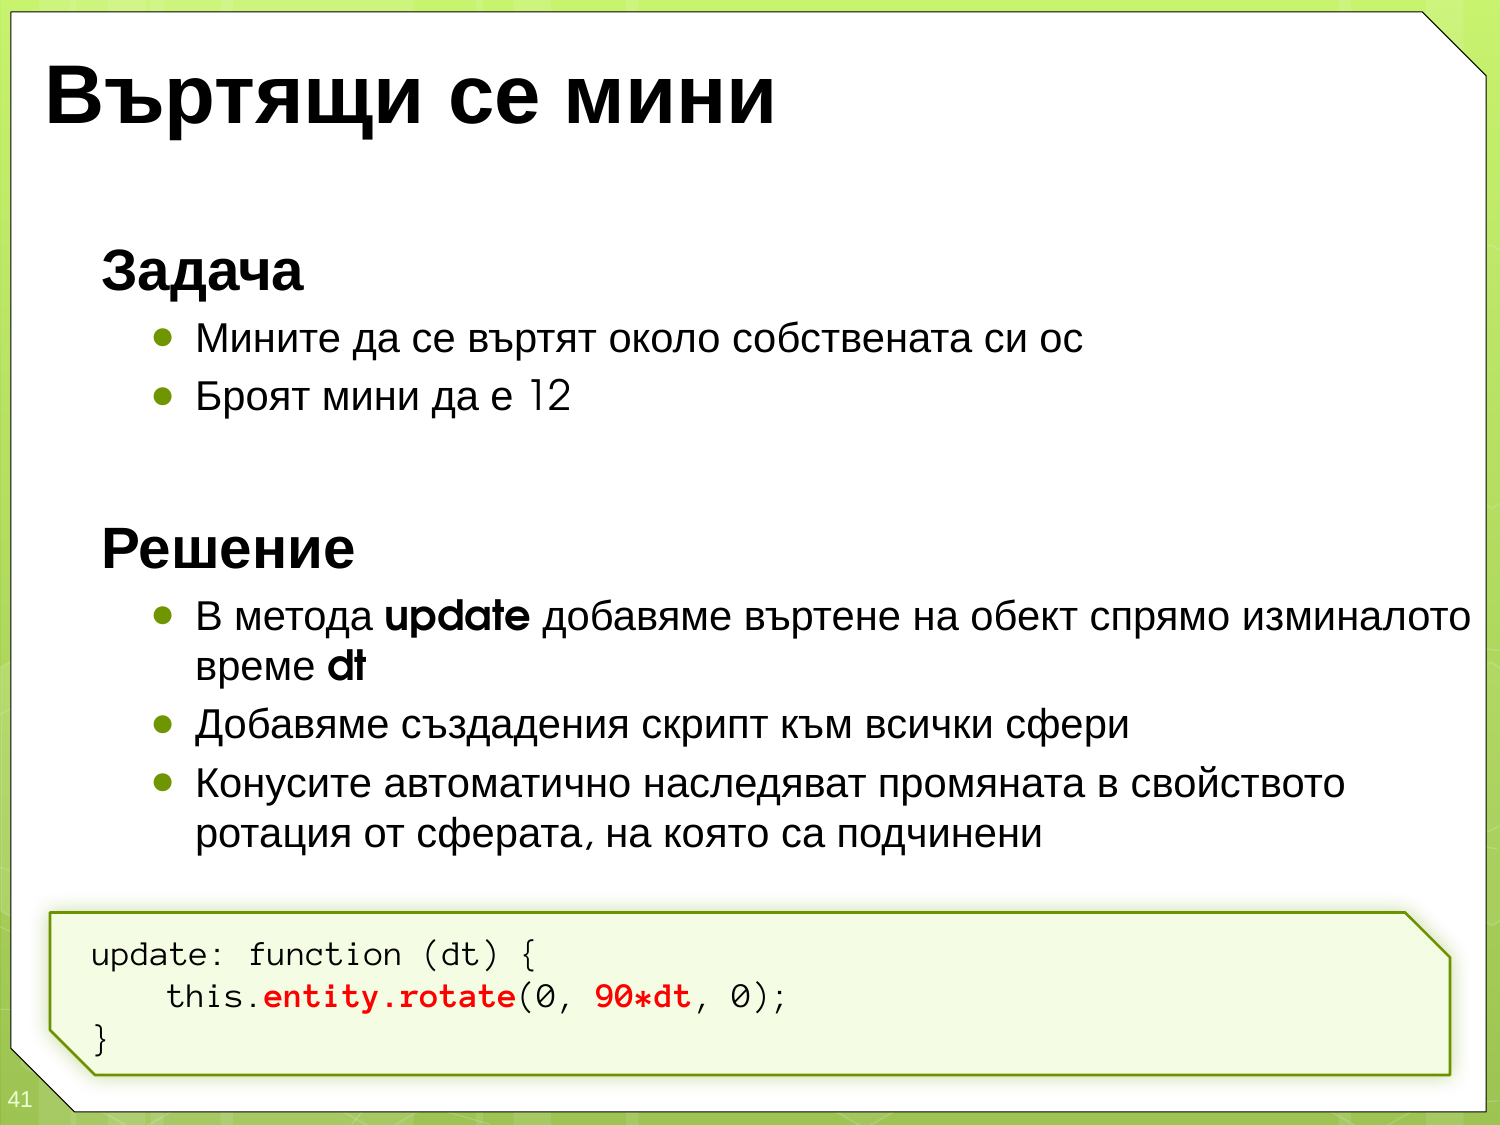

# Въртящи се мини
Задача
Мините да се въртят около собствената си ос
Броят мини да е 12

Решение
В метода update добавяме въртене на обект спрямо изминалото време dt
Добавяме създадения скрипт към всички сфери
Конусите автоматично наследяват промяната в свойството ротация от сферата, на която са подчинени
update: function (dt) {
	this.entity.rotate(0, 90*dt, 0);
}